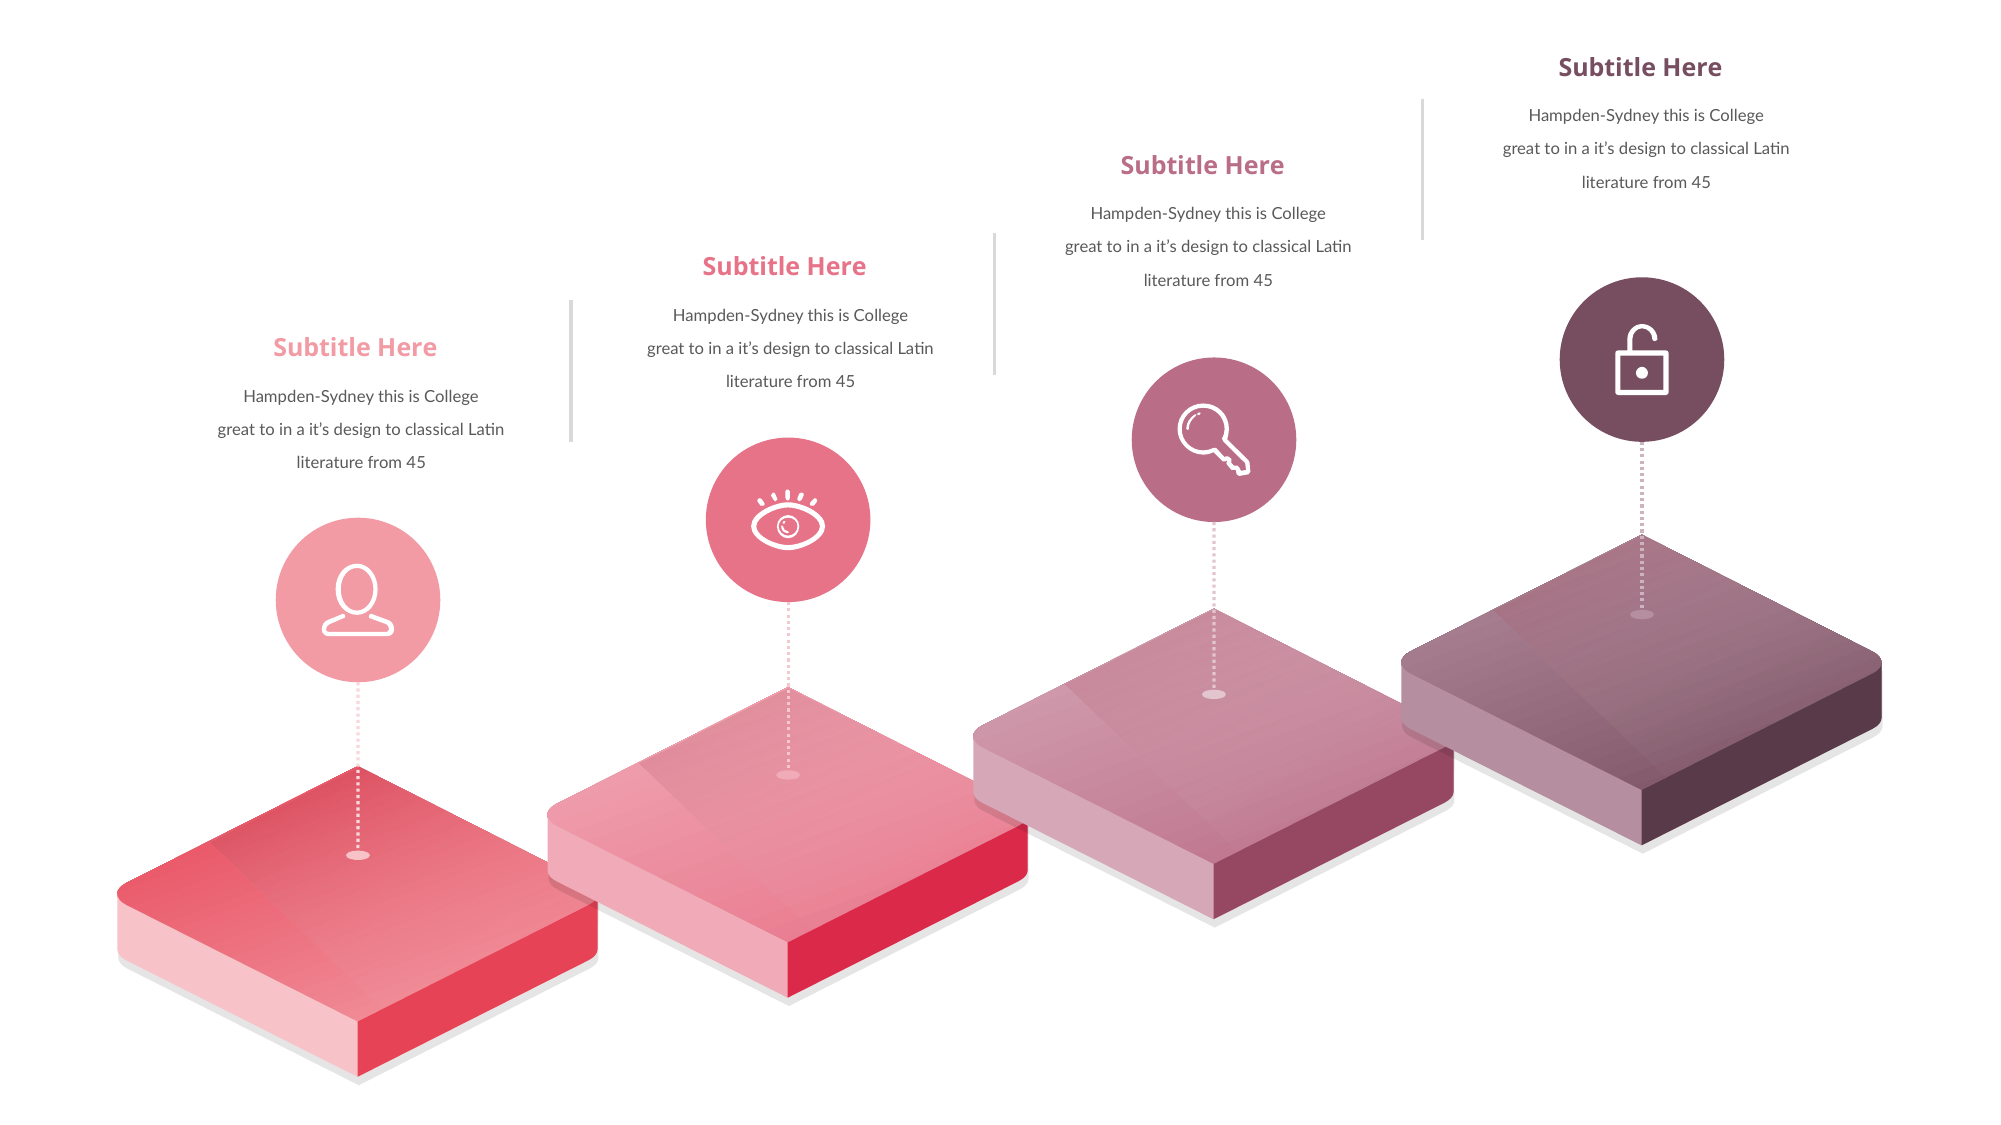

Subtitle Here
Hampden-Sydney this is College
great to in a it’s design to classical Latin
literature from 45
Subtitle Here
Hampden-Sydney this is College
great to in a it’s design to classical Latin
literature from 45
Subtitle Here

Hampden-Sydney this is College
great to in a it’s design to classical Latin
literature from 45
Subtitle Here
Hampden-Sydney this is College
great to in a it’s design to classical Latin
literature from 45